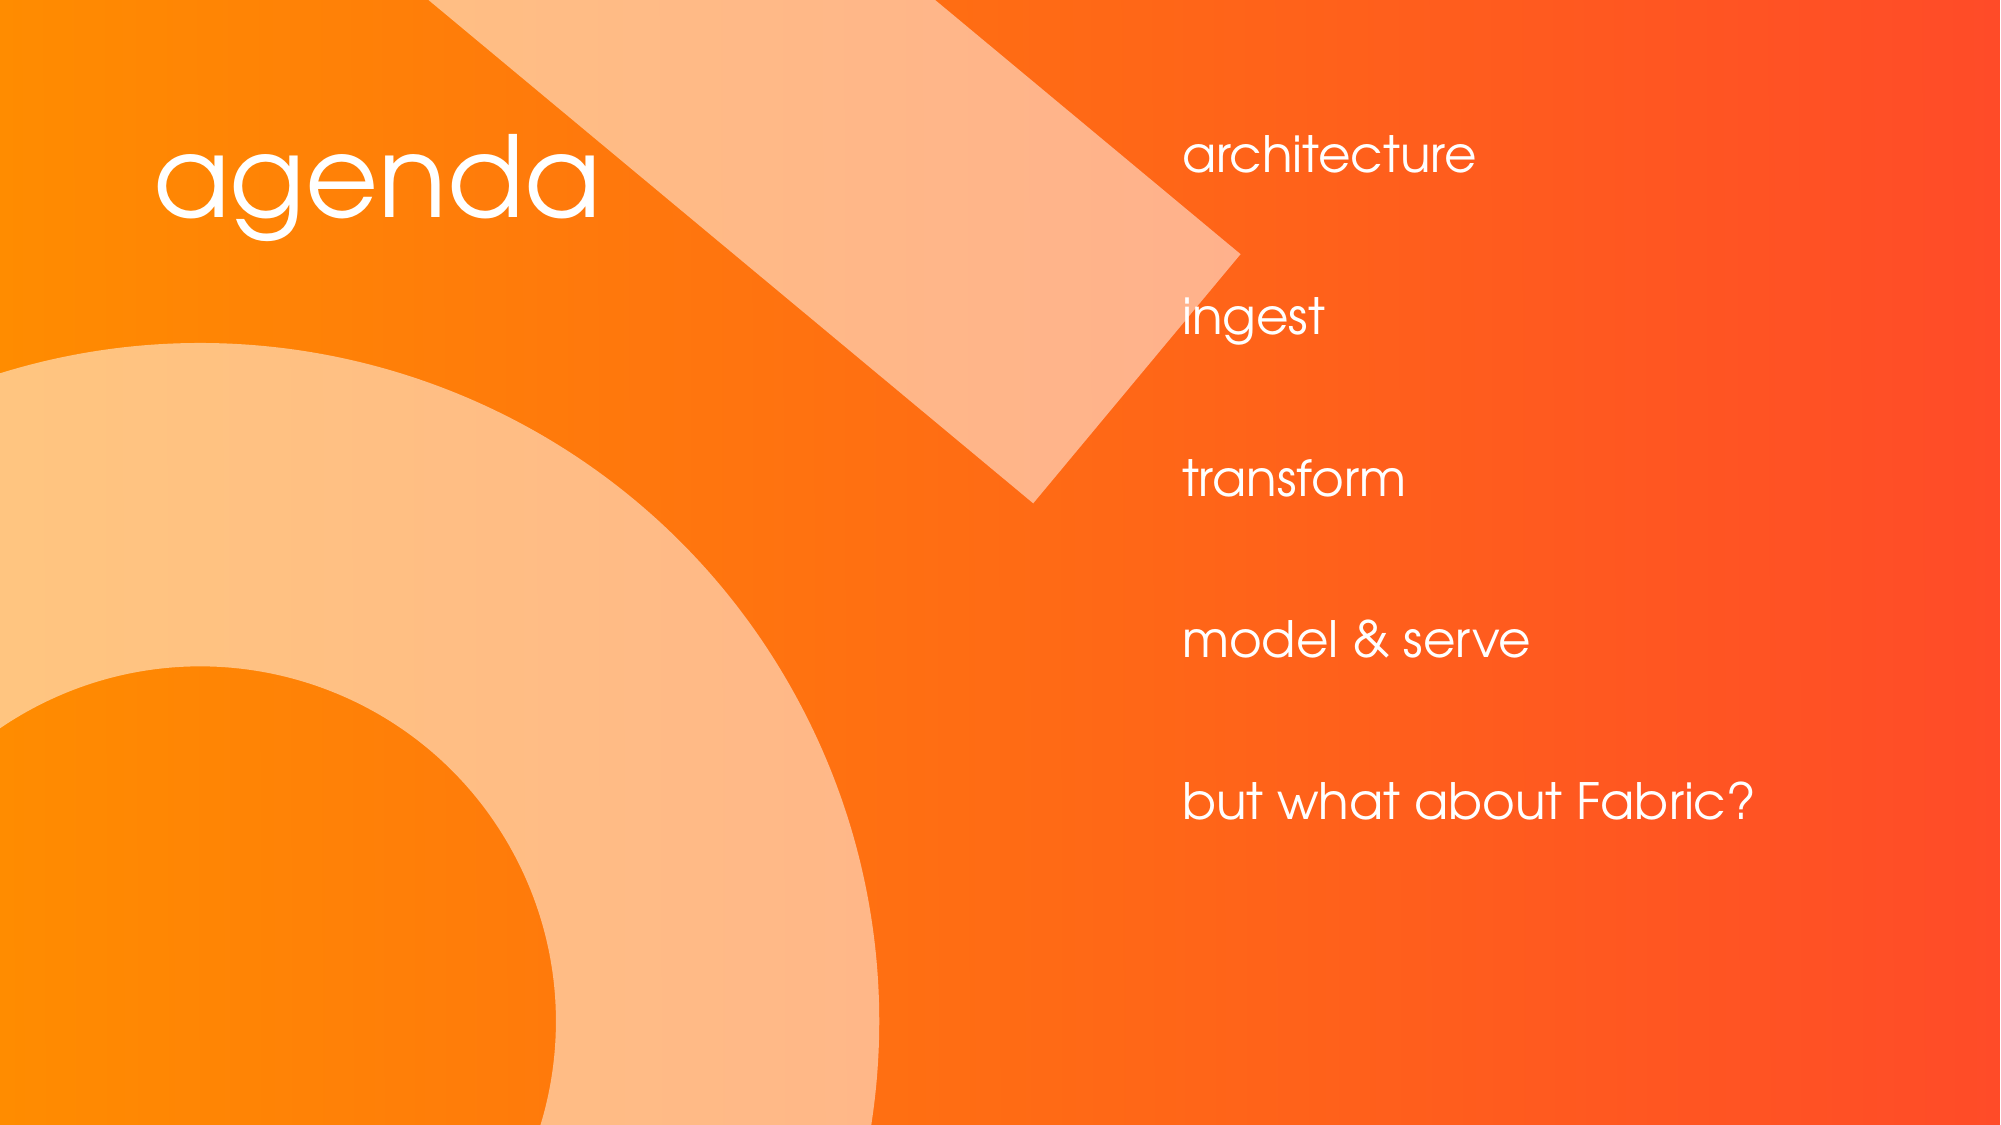

architecture

# agenda
ingest

transform

model & serve

but what about Fabric?